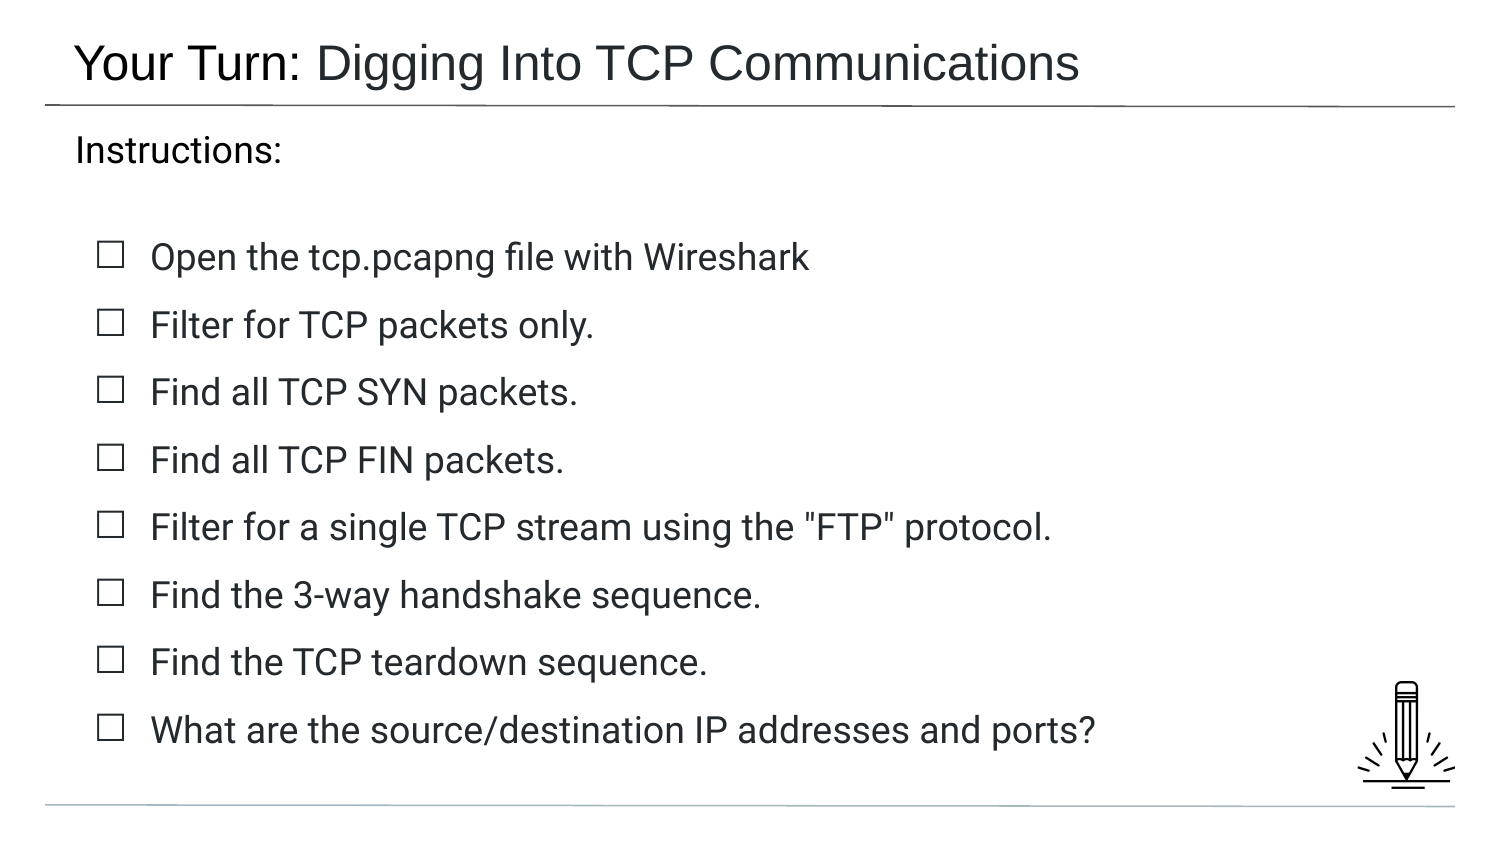

# Your Turn: Digging Into TCP Communications
Instructions:
Open the tcp.pcapng file with Wireshark
Filter for TCP packets only.
Find all TCP SYN packets.
Find all TCP FIN packets.
Filter for a single TCP stream using the "FTP" protocol.
Find the 3-way handshake sequence.
Find the TCP teardown sequence.
What are the source/destination IP addresses and ports?